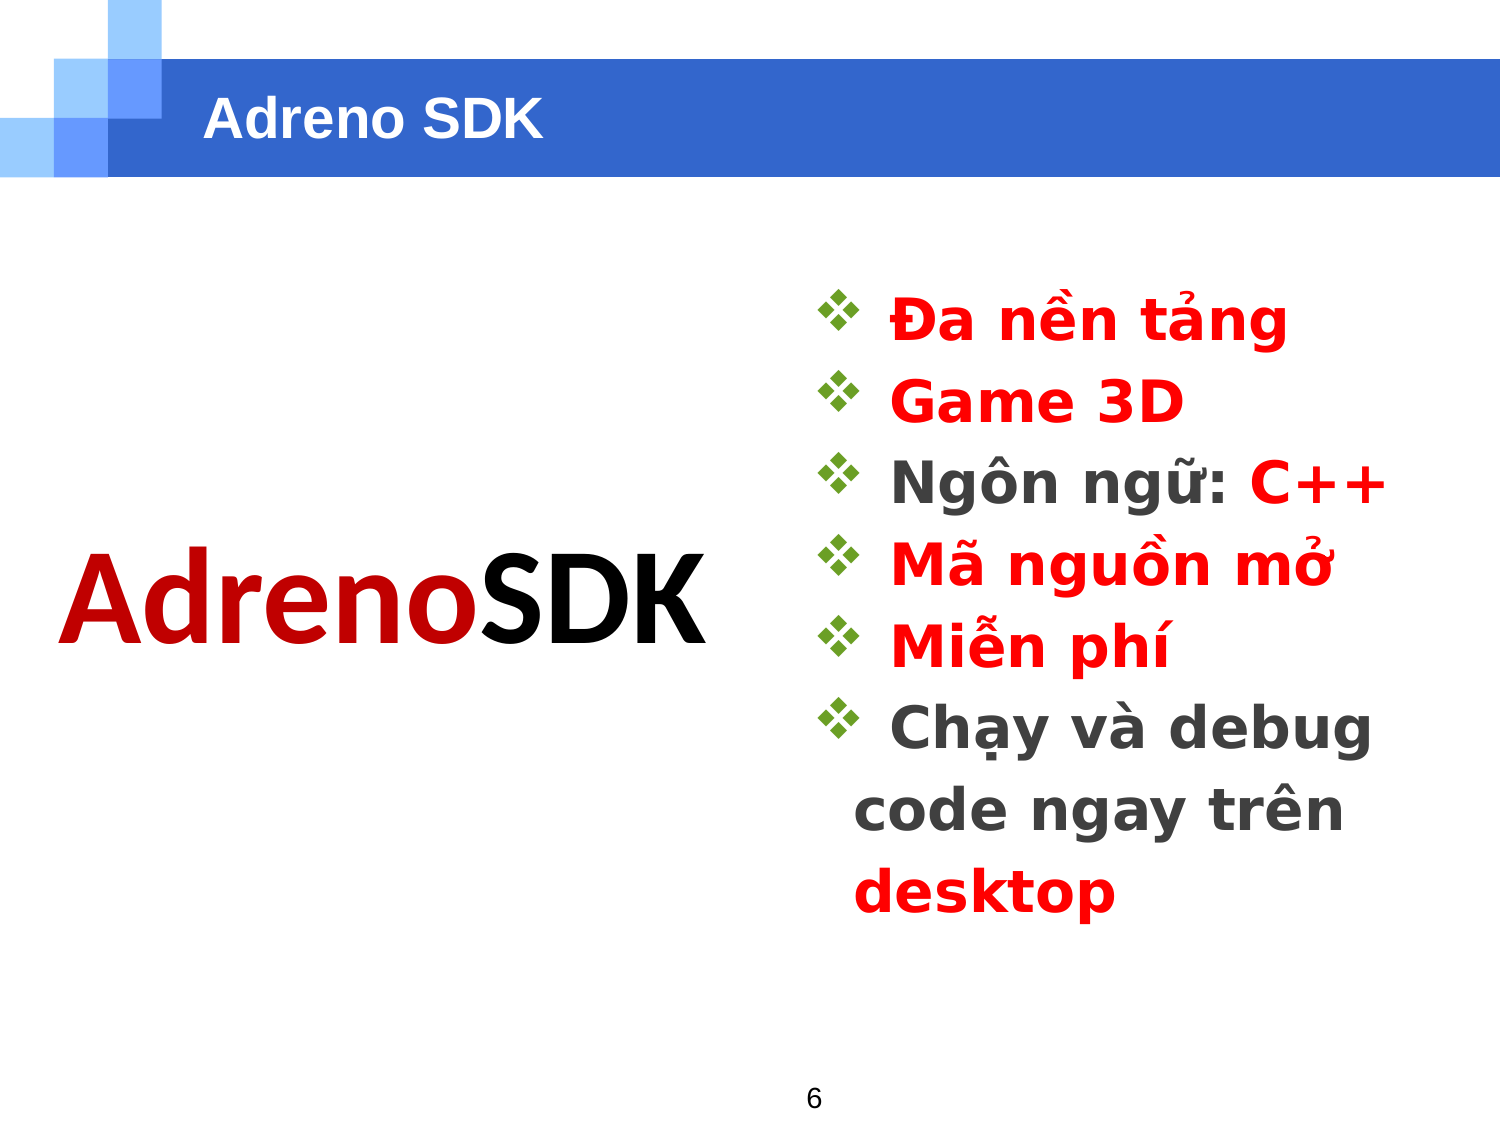

# Adreno SDK
 Đa nền tảng
 Game 3D
 Ngôn ngữ: C++
 Mã nguồn mở
 Miễn phí
 Chạy và debug
  code ngay trên
  desktop
AdrenoSDK
6